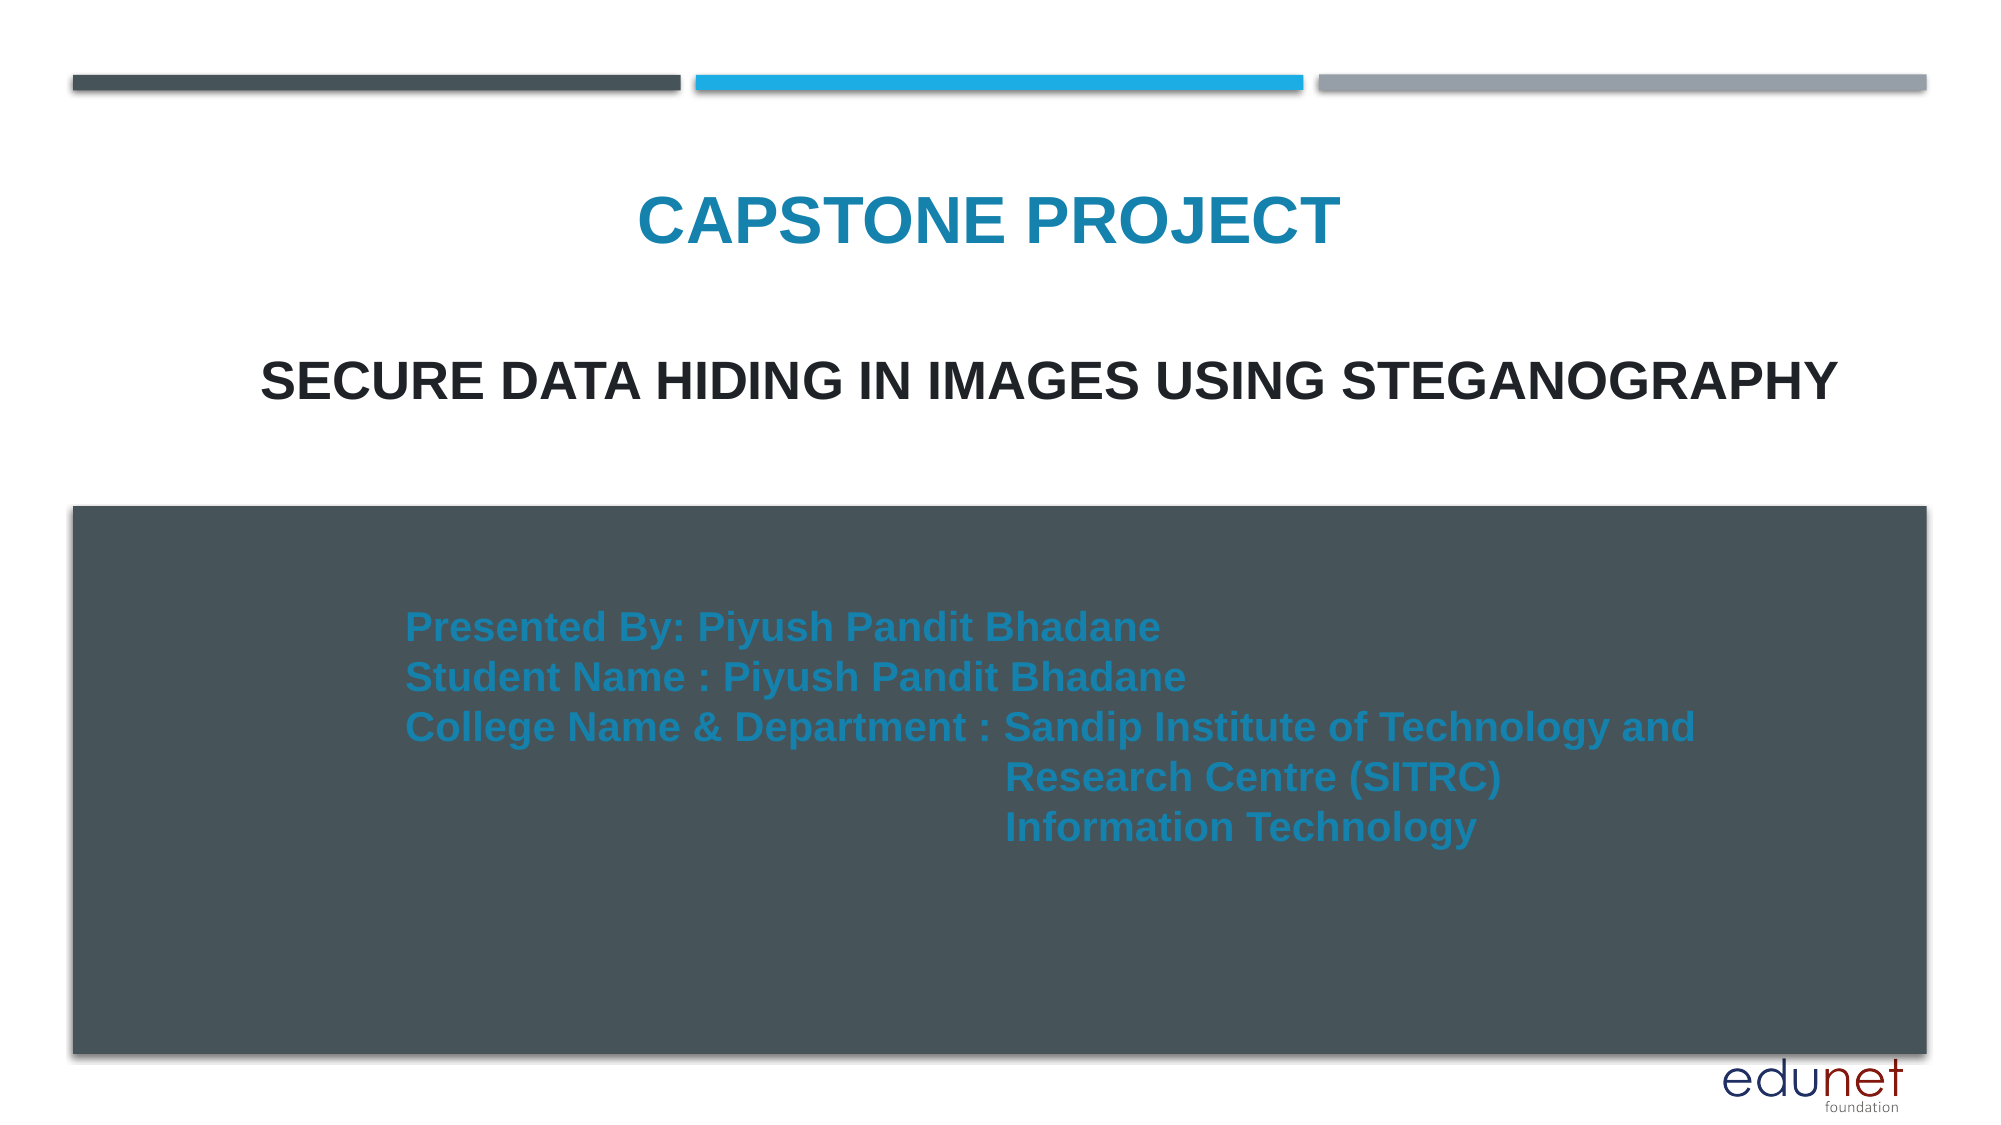

CAPSTONE PROJECT
# Secure Data Hiding in Images using Steganography
Presented By: Piyush Pandit Bhadane
Student Name : Piyush Pandit Bhadane
College Name & Department : Sandip Institute of Technology and 					Research Centre (SITRC)
				Information Technology